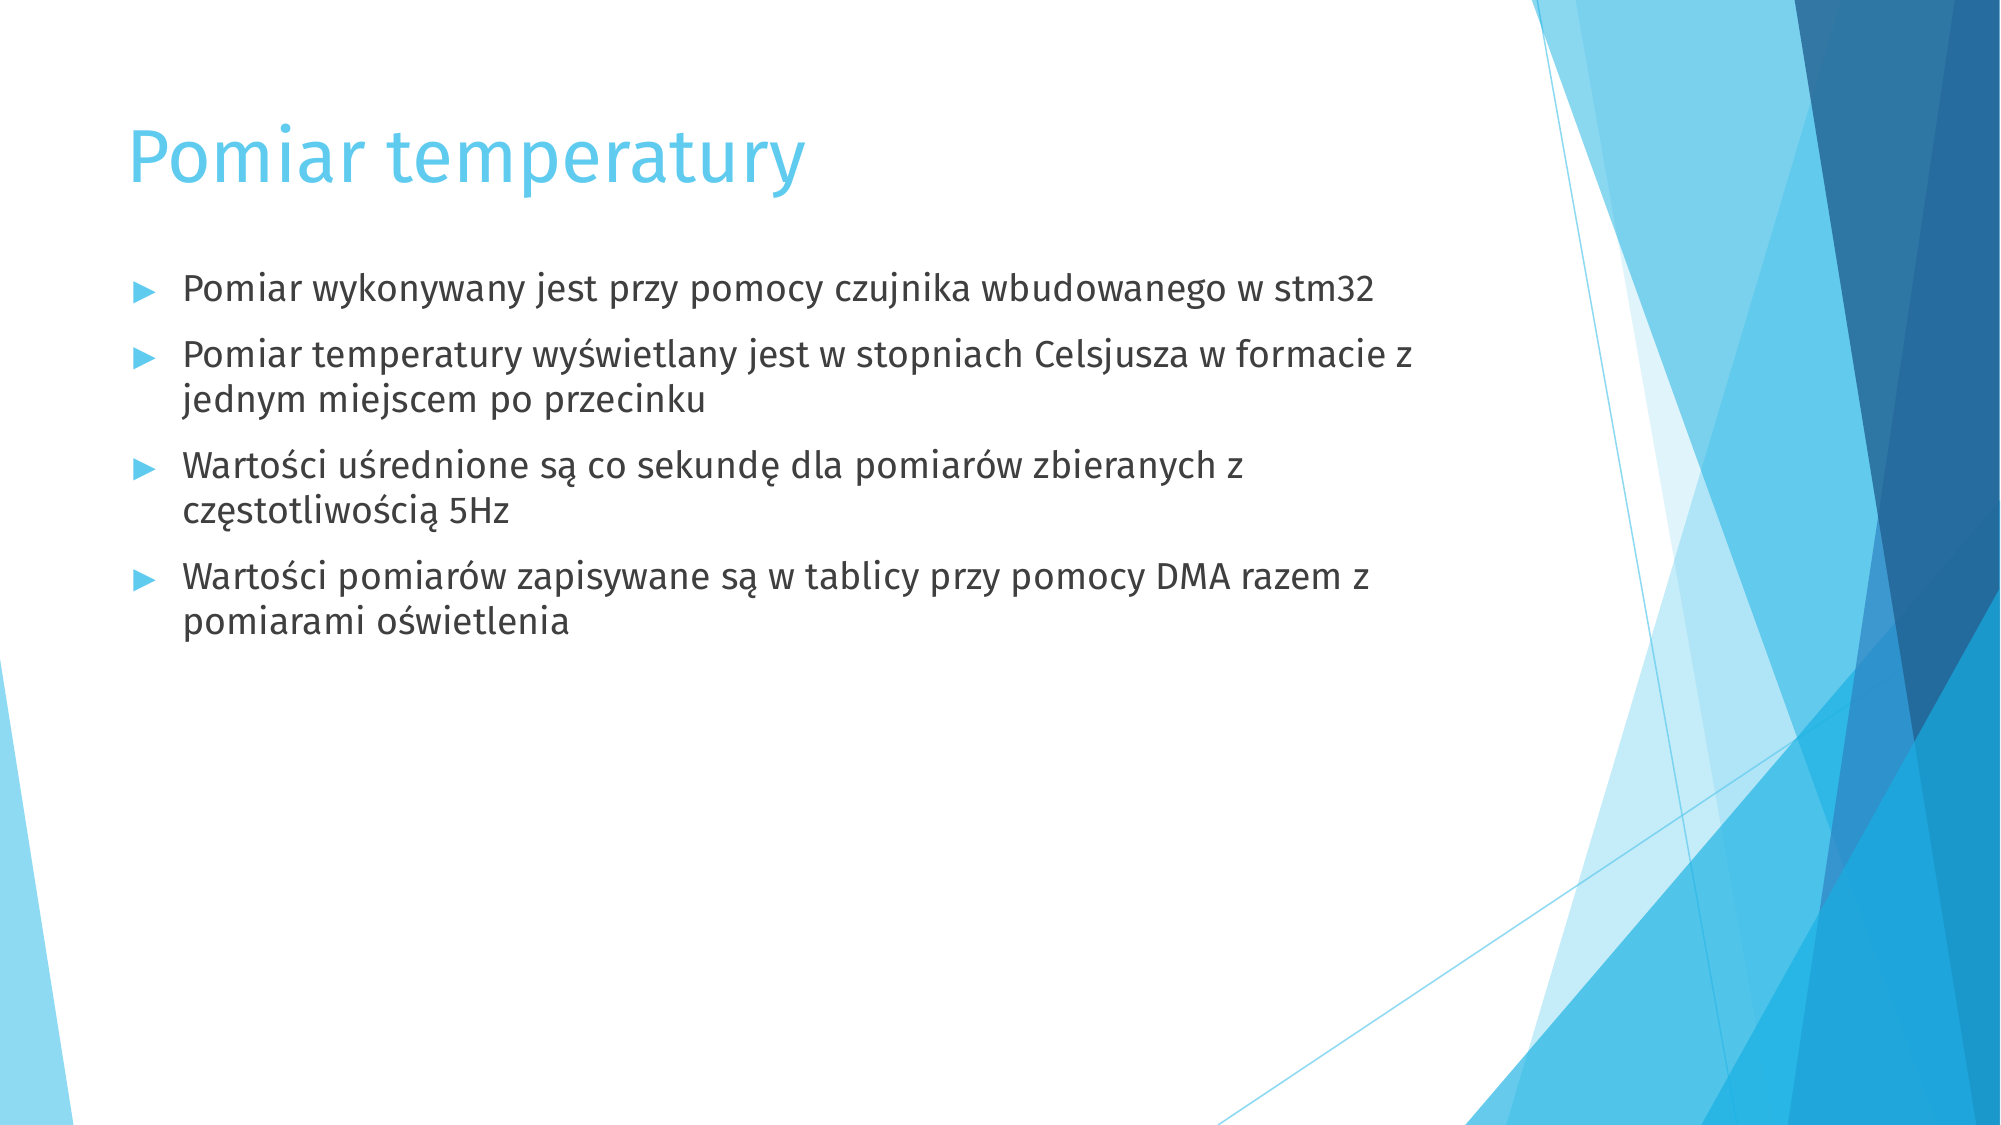

# Pomiar temperatury
Pomiar wykonywany jest przy pomocy czujnika wbudowanego w stm32
Pomiar temperatury wyświetlany jest w stopniach Celsjusza w formacie z jednym miejscem po przecinku
Wartości uśrednione są co sekundę dla pomiarów zbieranych z częstotliwością 5Hz
Wartości pomiarów zapisywane są w tablicy przy pomocy DMA razem z pomiarami oświetlenia